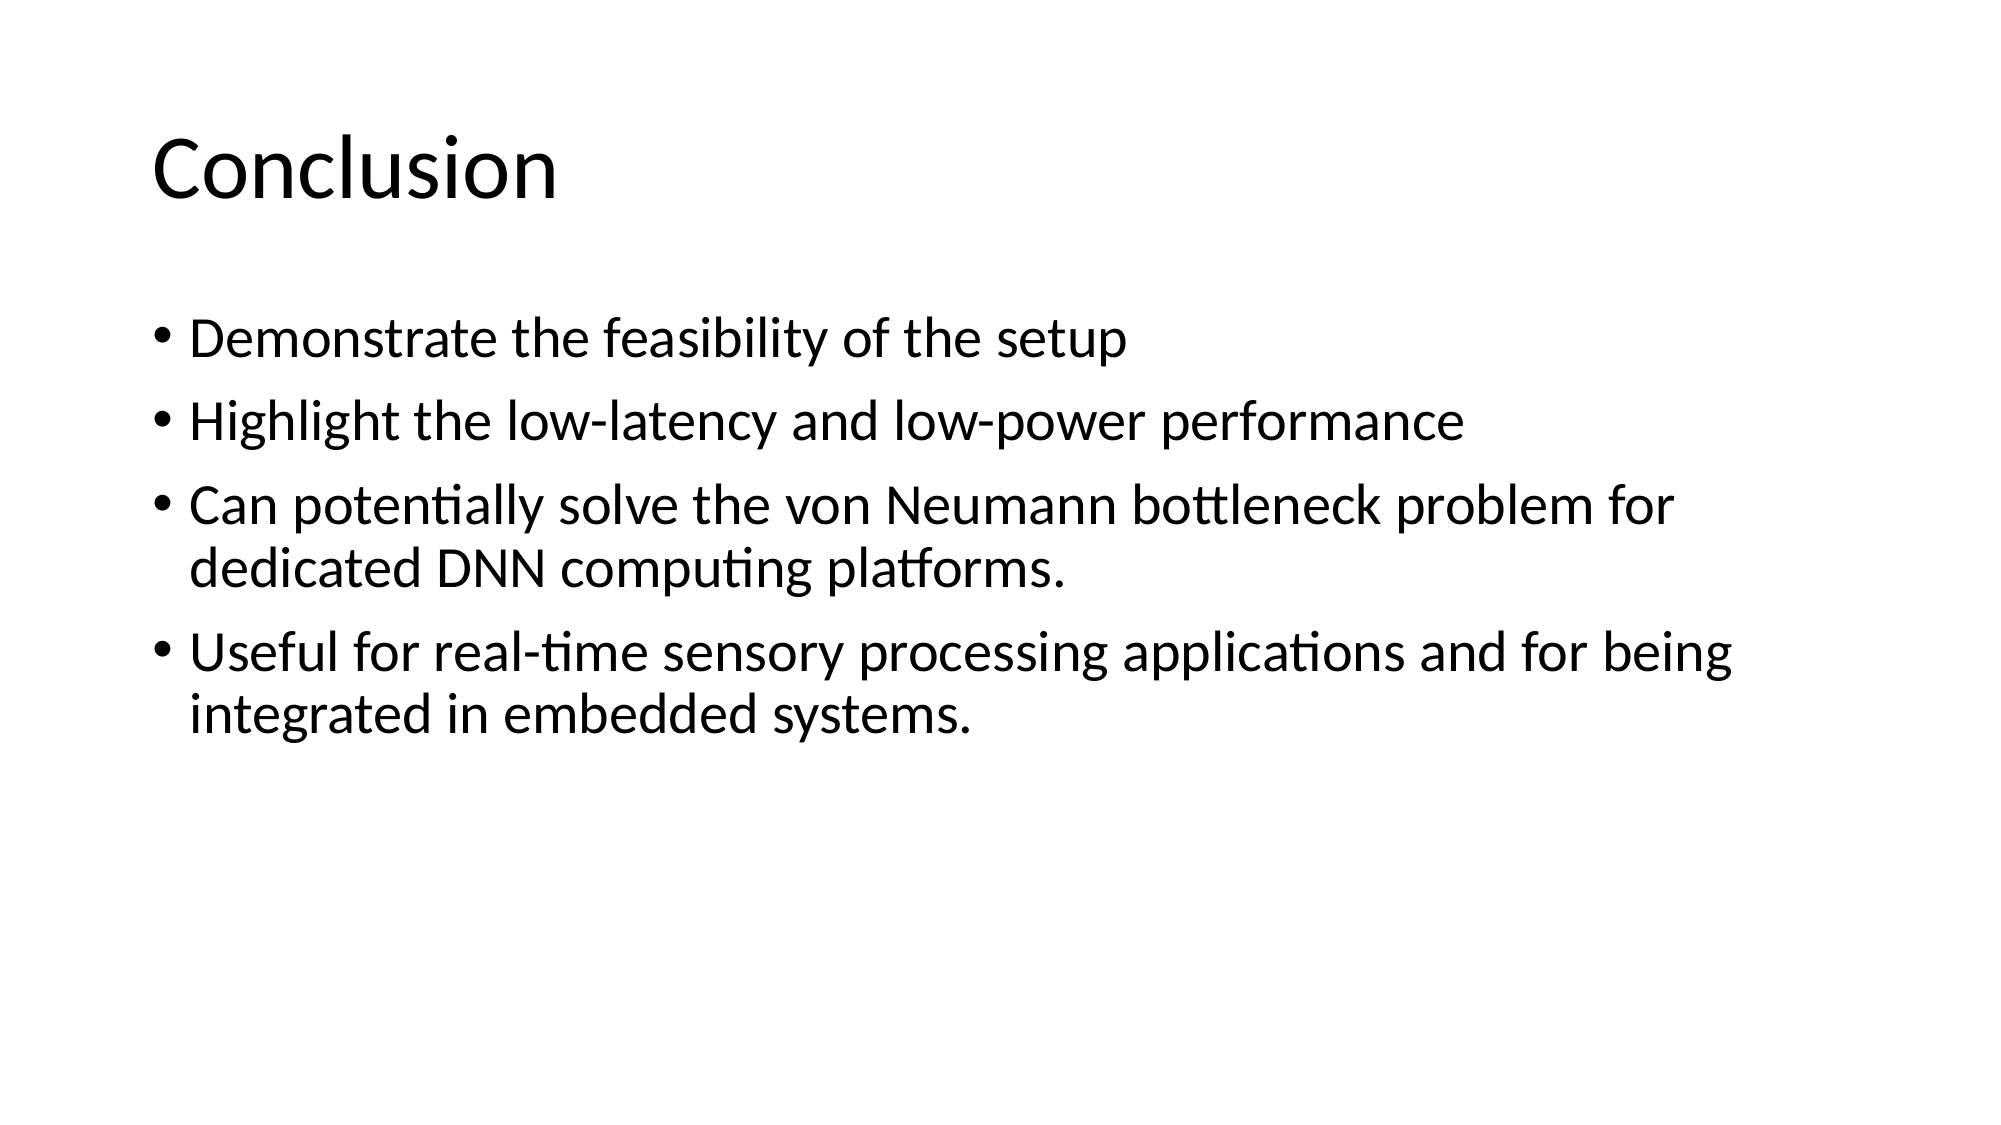

# Conclusion
Demonstrate the feasibility of the setup
Highlight the low-latency and low-power performance
Can potentially solve the von Neumann bottleneck problem for dedicated DNN computing platforms.
Useful for real-time sensory processing applications and for being integrated in embedded systems.